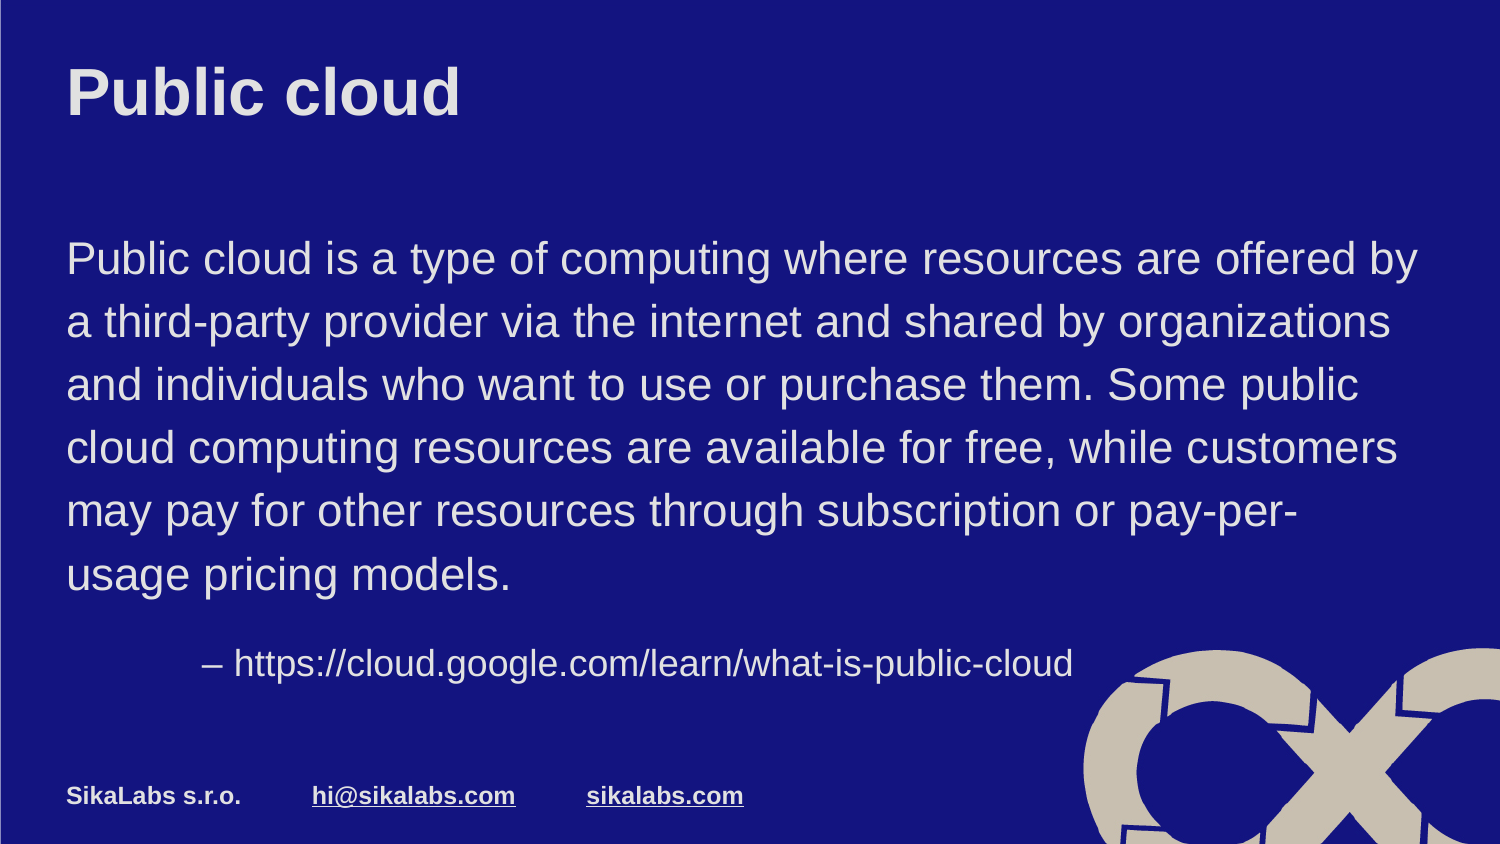

# Public cloud
Public cloud is a type of computing where resources are offered by a third-party provider via the internet and shared by organizations and individuals who want to use or purchase them. Some public cloud computing resources are available for free, while customers may pay for other resources through subscription or pay-per-usage pricing models.
             – https://cloud.google.com/learn/what-is-public-cloud